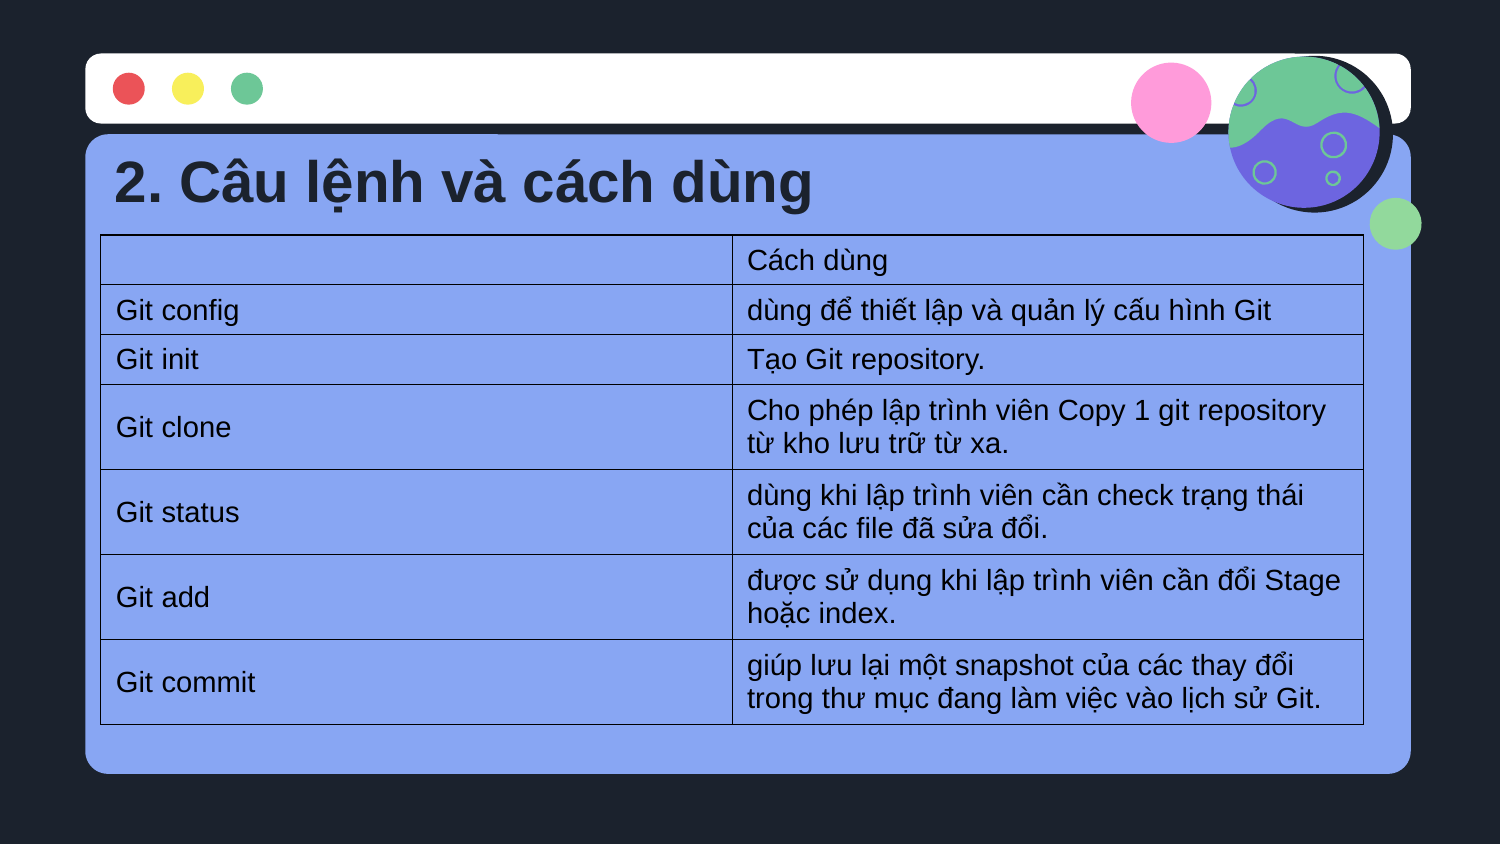

# 2. Câu lệnh và cách dùng

|  | Cách dùng |
| --- | --- |
| Git config | dùng để thiết lập và quản lý cấu hình Git |
| Git init | Tạo Git repository. |
| Git clone | Cho phép lập trình viên Copy 1 git repository từ kho lưu trữ từ xa. |
| Git status | dùng khi lập trình viên cần check trạng thái của các file đã sửa đổi. |
| Git add | được sử dụng khi lập trình viên cần đổi Stage hoặc index. |
| Git commit | giúp lưu lại một snapshot của các thay đổi trong thư mục đang làm việc vào lịch sử Git. |